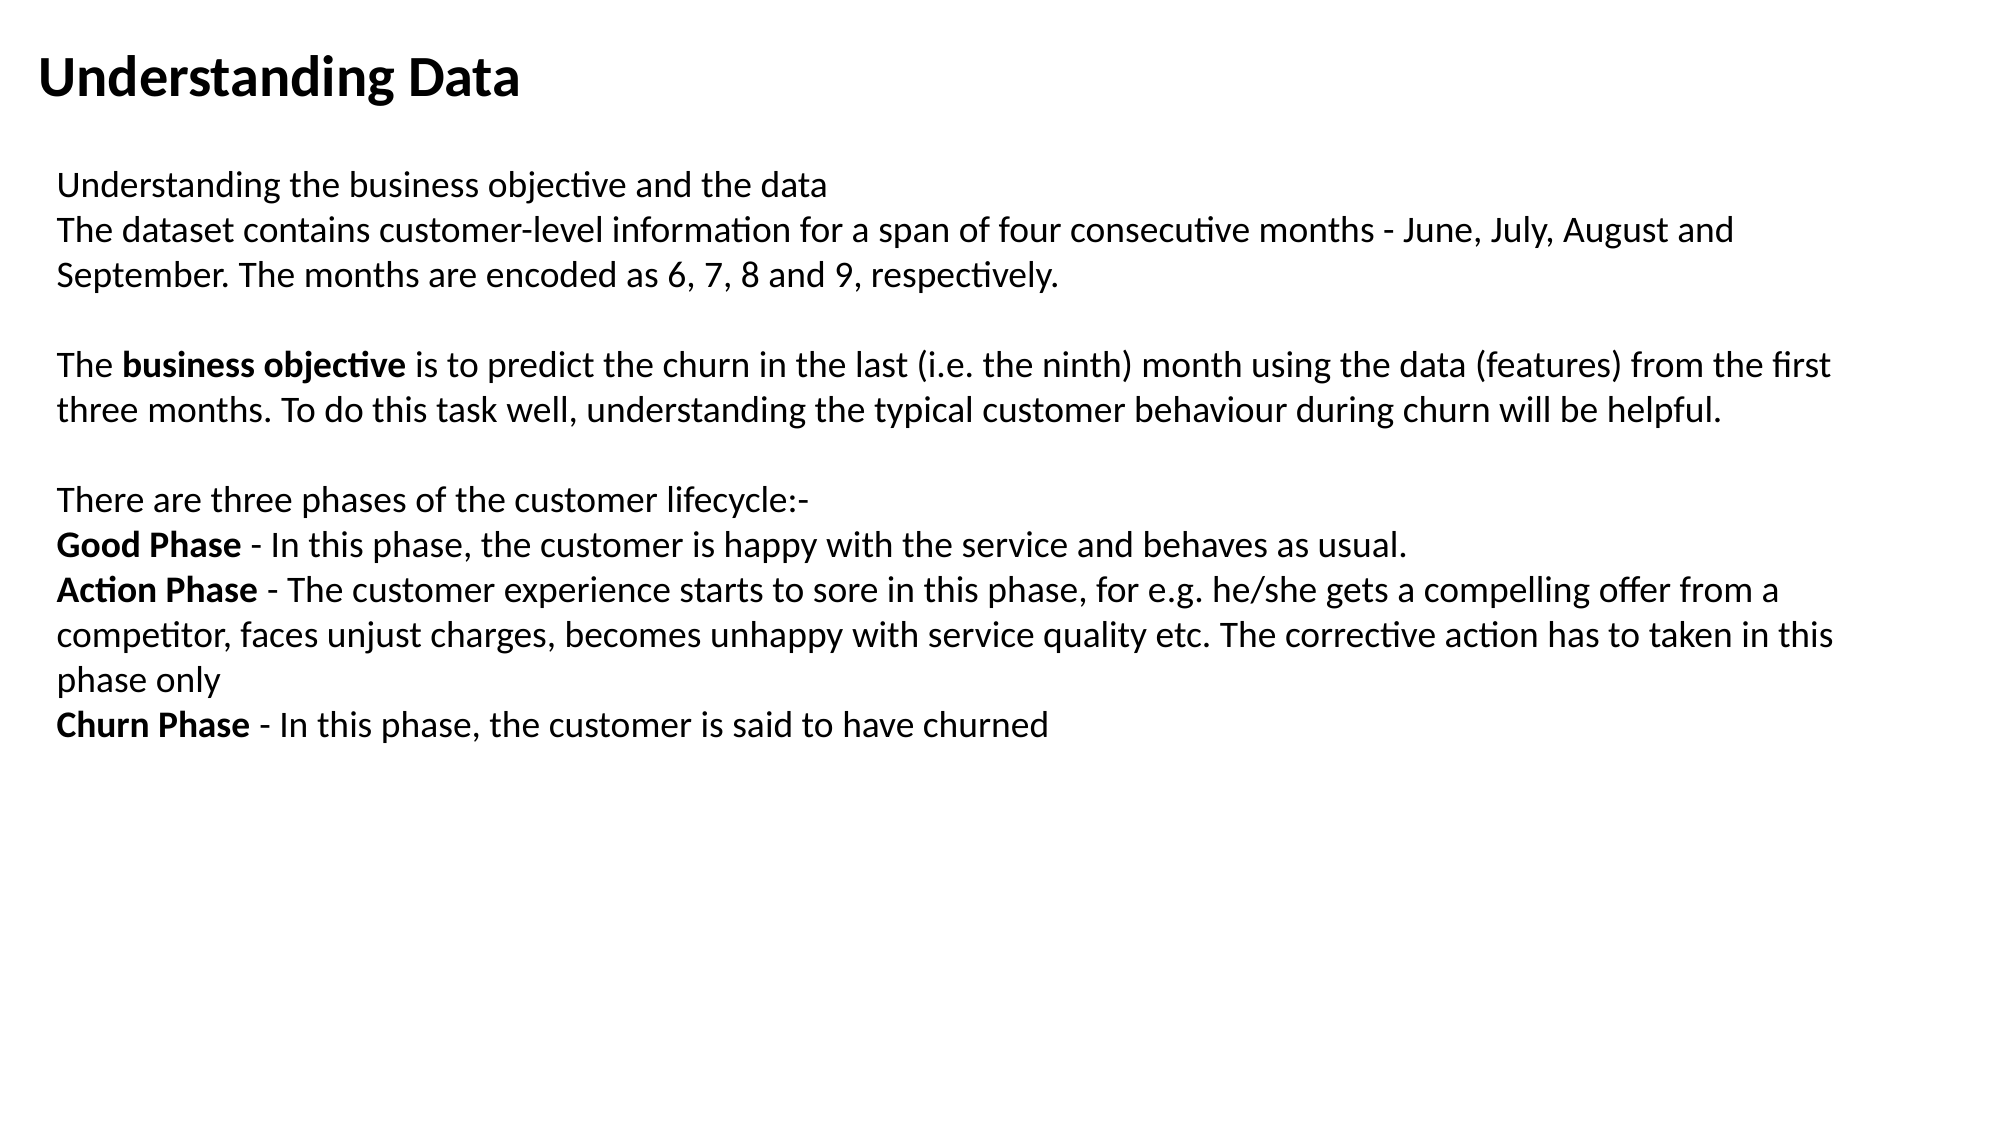

Understanding Data
Understanding the business objective and the data
The dataset contains customer-level information for a span of four consecutive months - June, July, August and September. The months are encoded as 6, 7, 8 and 9, respectively.
The business objective is to predict the churn in the last (i.e. the ninth) month using the data (features) from the first three months. To do this task well, understanding the typical customer behaviour during churn will be helpful.

There are three phases of the customer lifecycle:-
Good Phase - In this phase, the customer is happy with the service and behaves as usual.
Action Phase - The customer experience starts to sore in this phase, for e.g. he/she gets a compelling offer from a competitor, faces unjust charges, becomes unhappy with service quality etc. The corrective action has to taken in this phase only
Churn Phase - In this phase, the customer is said to have churned